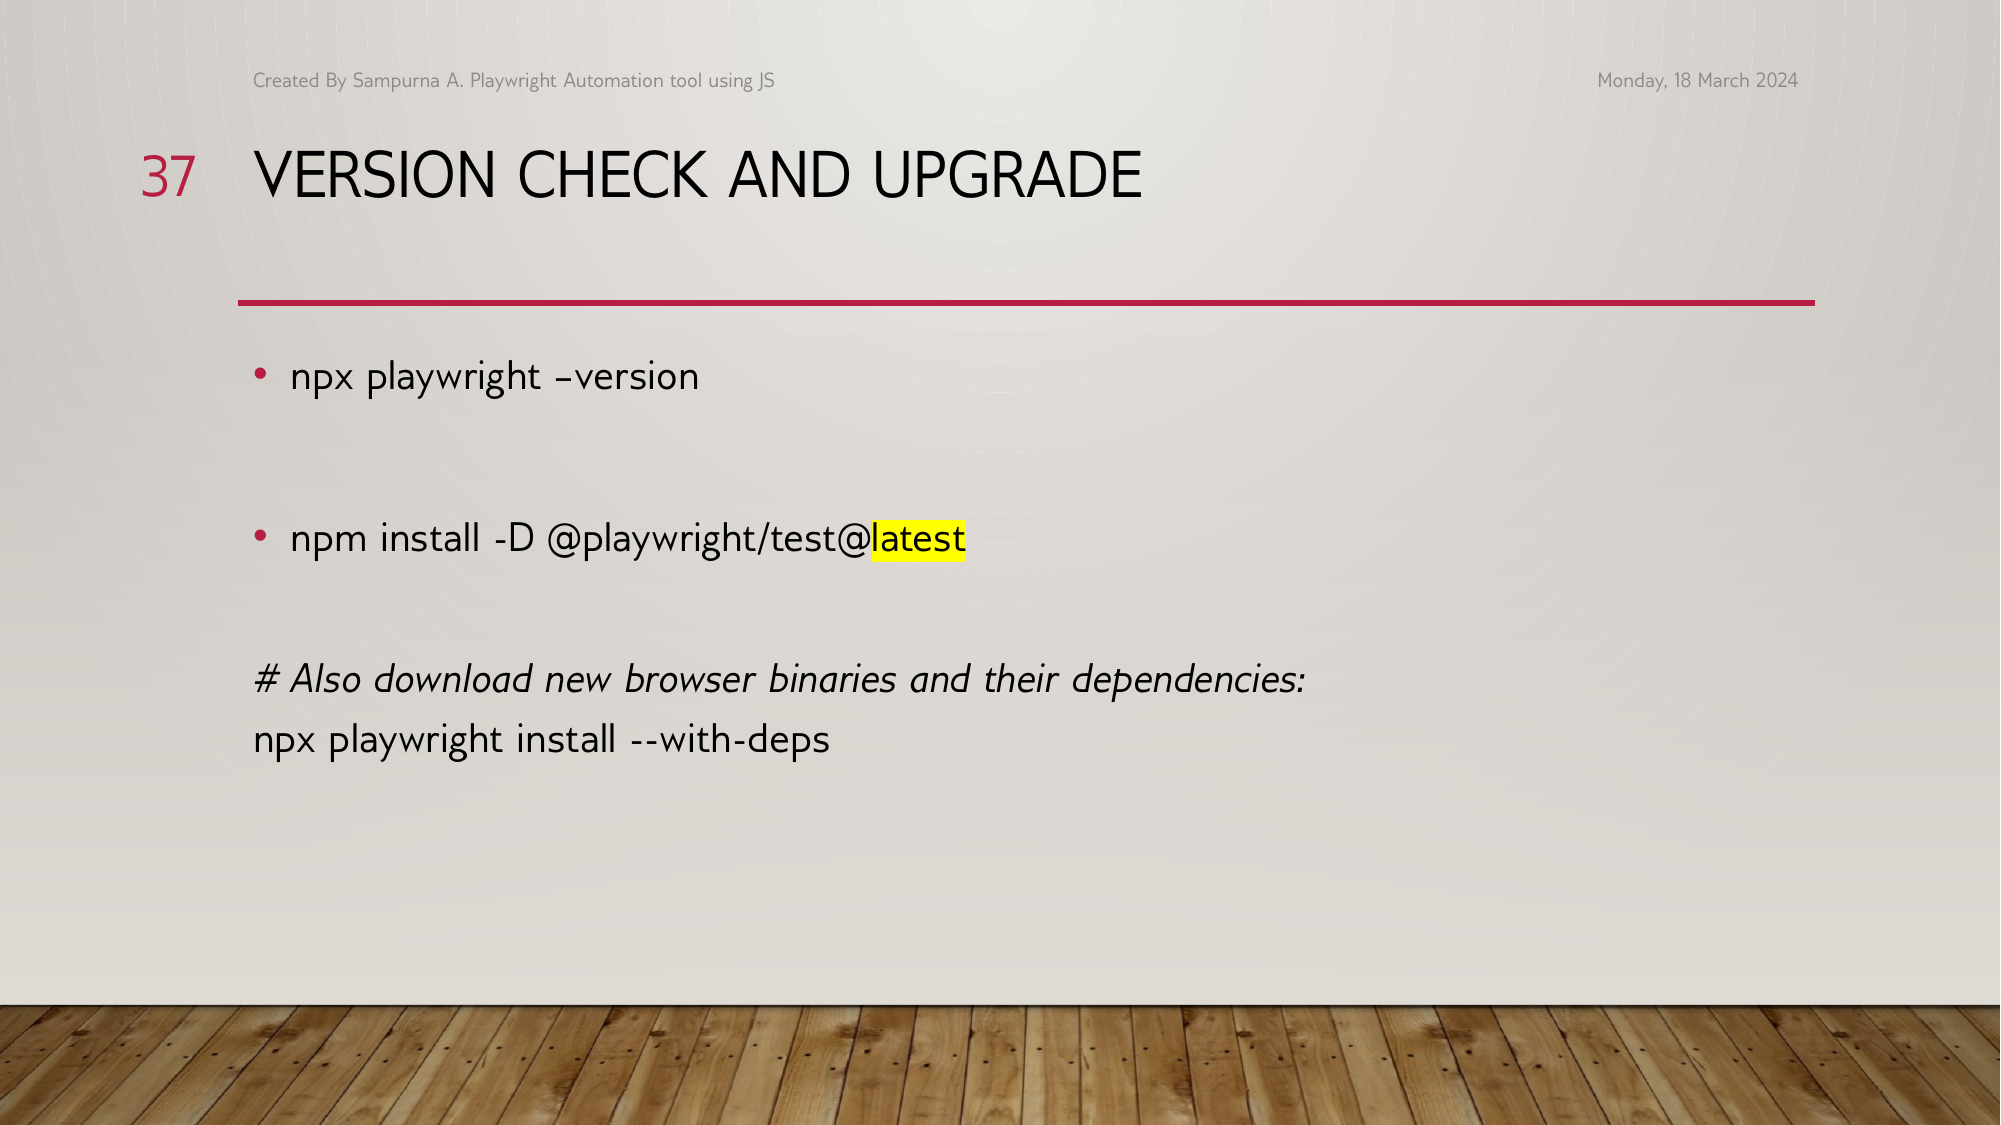

Created By Sampurna A. Playwright Automation tool using JS
Monday, 18 March 2024
37
# Version Check and Upgrade
npx playwright –version

npm install -D @playwright/test@latest
# Also download new browser binaries and their dependencies:
npx playwright install --with-deps